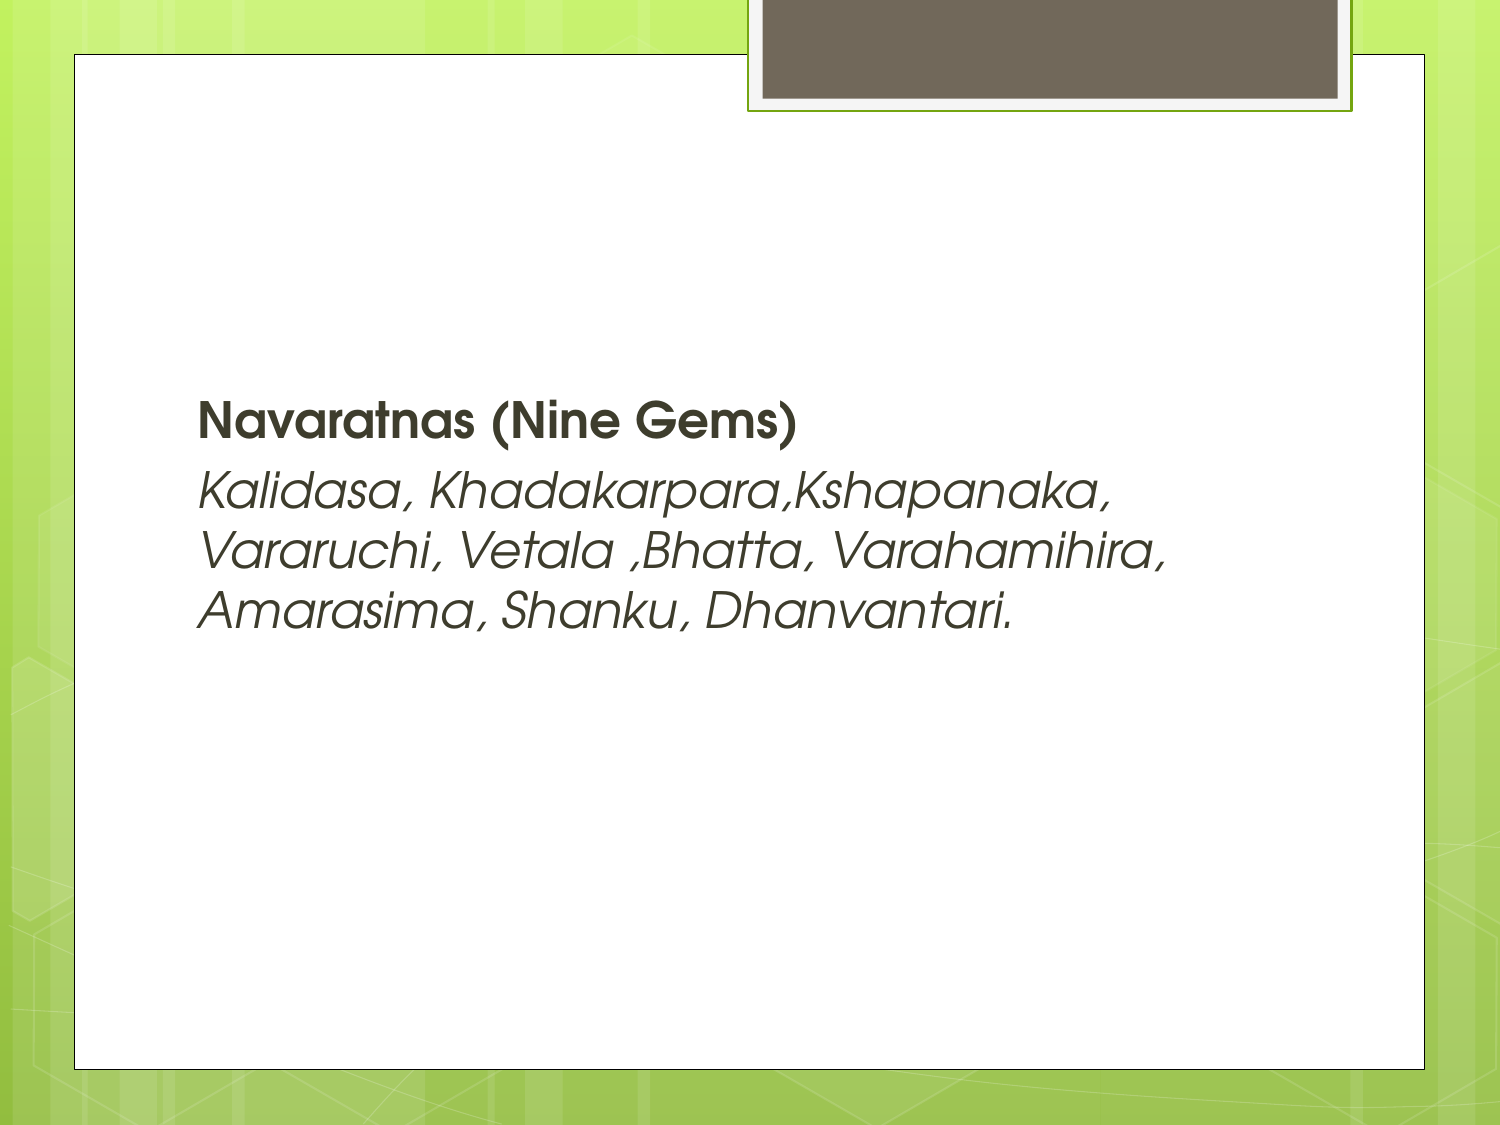

#
Navaratnas (Nine Gems)
Kalidasa, Khadakarpara,Kshapanaka, Vararuchi, Vetala ,Bhatta, Varahamihira, Amarasima, Shanku, Dhanvantari.